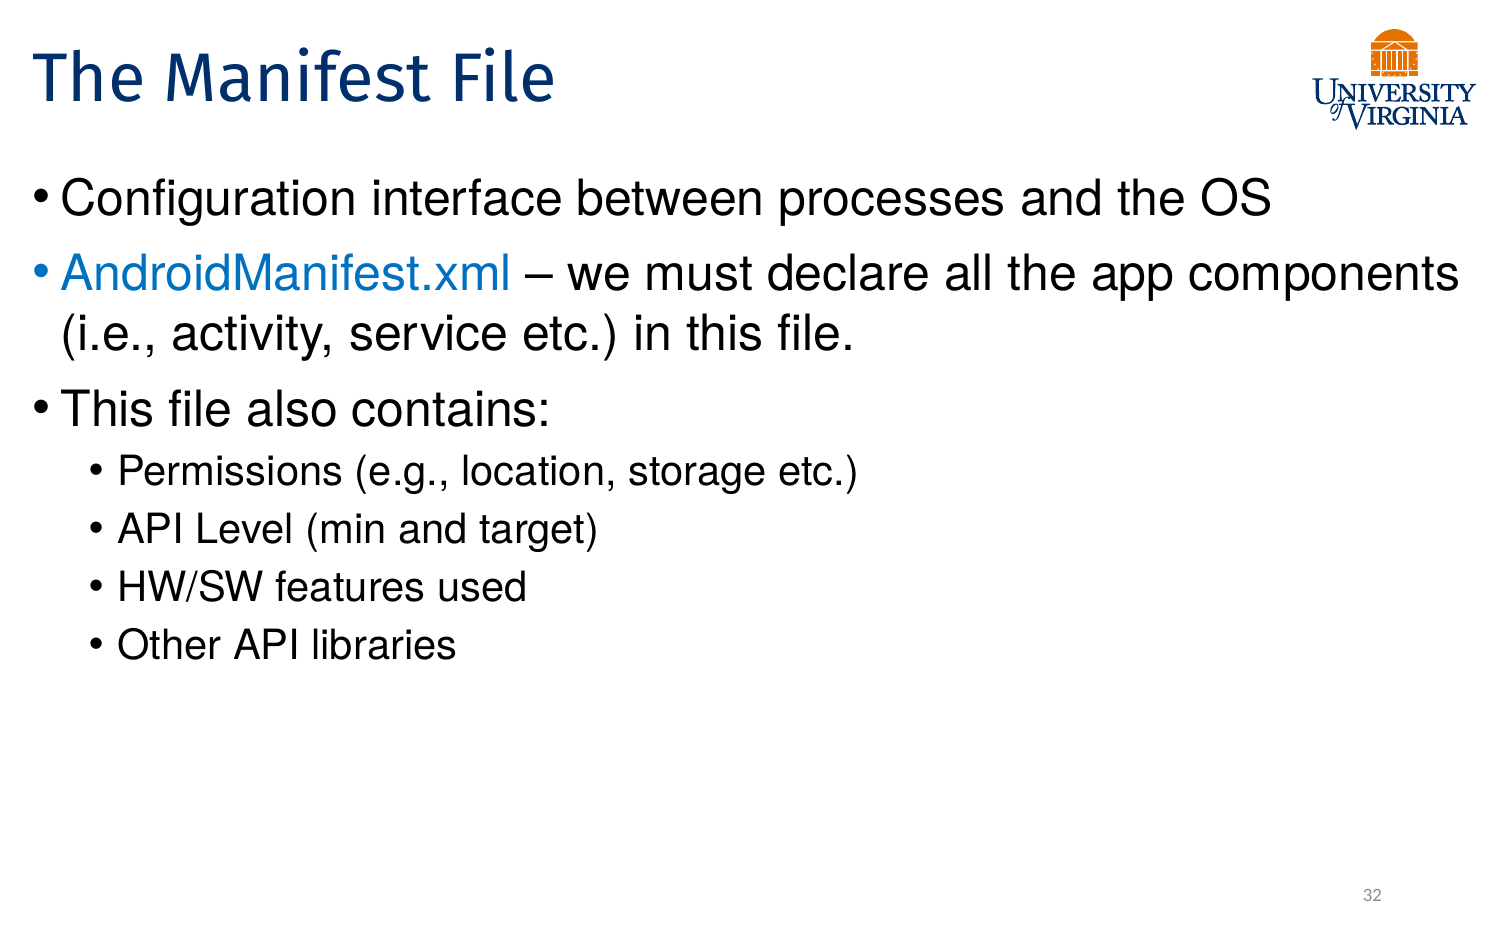

# The Manifest File
Configuration interface between processes and the OS
AndroidManifest.xml – we must declare all the app components (i.e., activity, service etc.) in this file.
This file also contains:
Permissions (e.g., location, storage etc.)
API Level (min and target)
HW/SW features used
Other API libraries

32